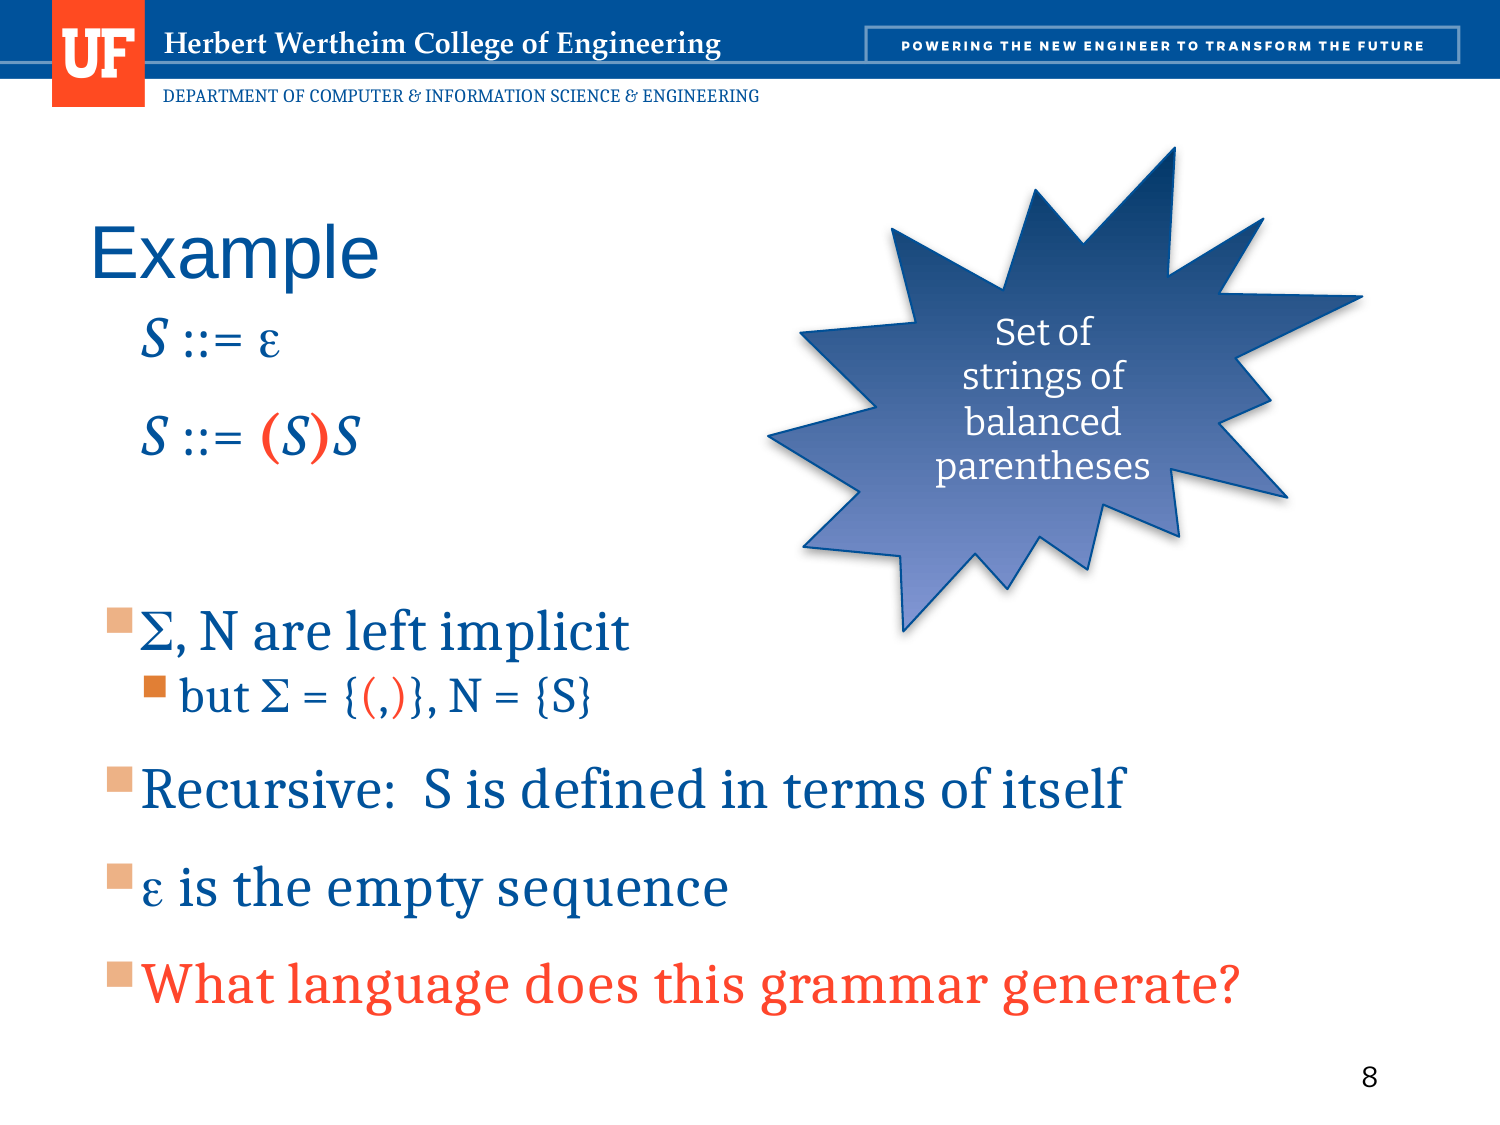

Set of strings of balanced parentheses
# Example
	S ::= ε
	S ::= (S)S

Σ, N are left implicit
but Σ = {(,)}, N = {S}
Recursive:  S is defined in terms of itself
ε is the empty sequence
What language does this grammar generate?
8